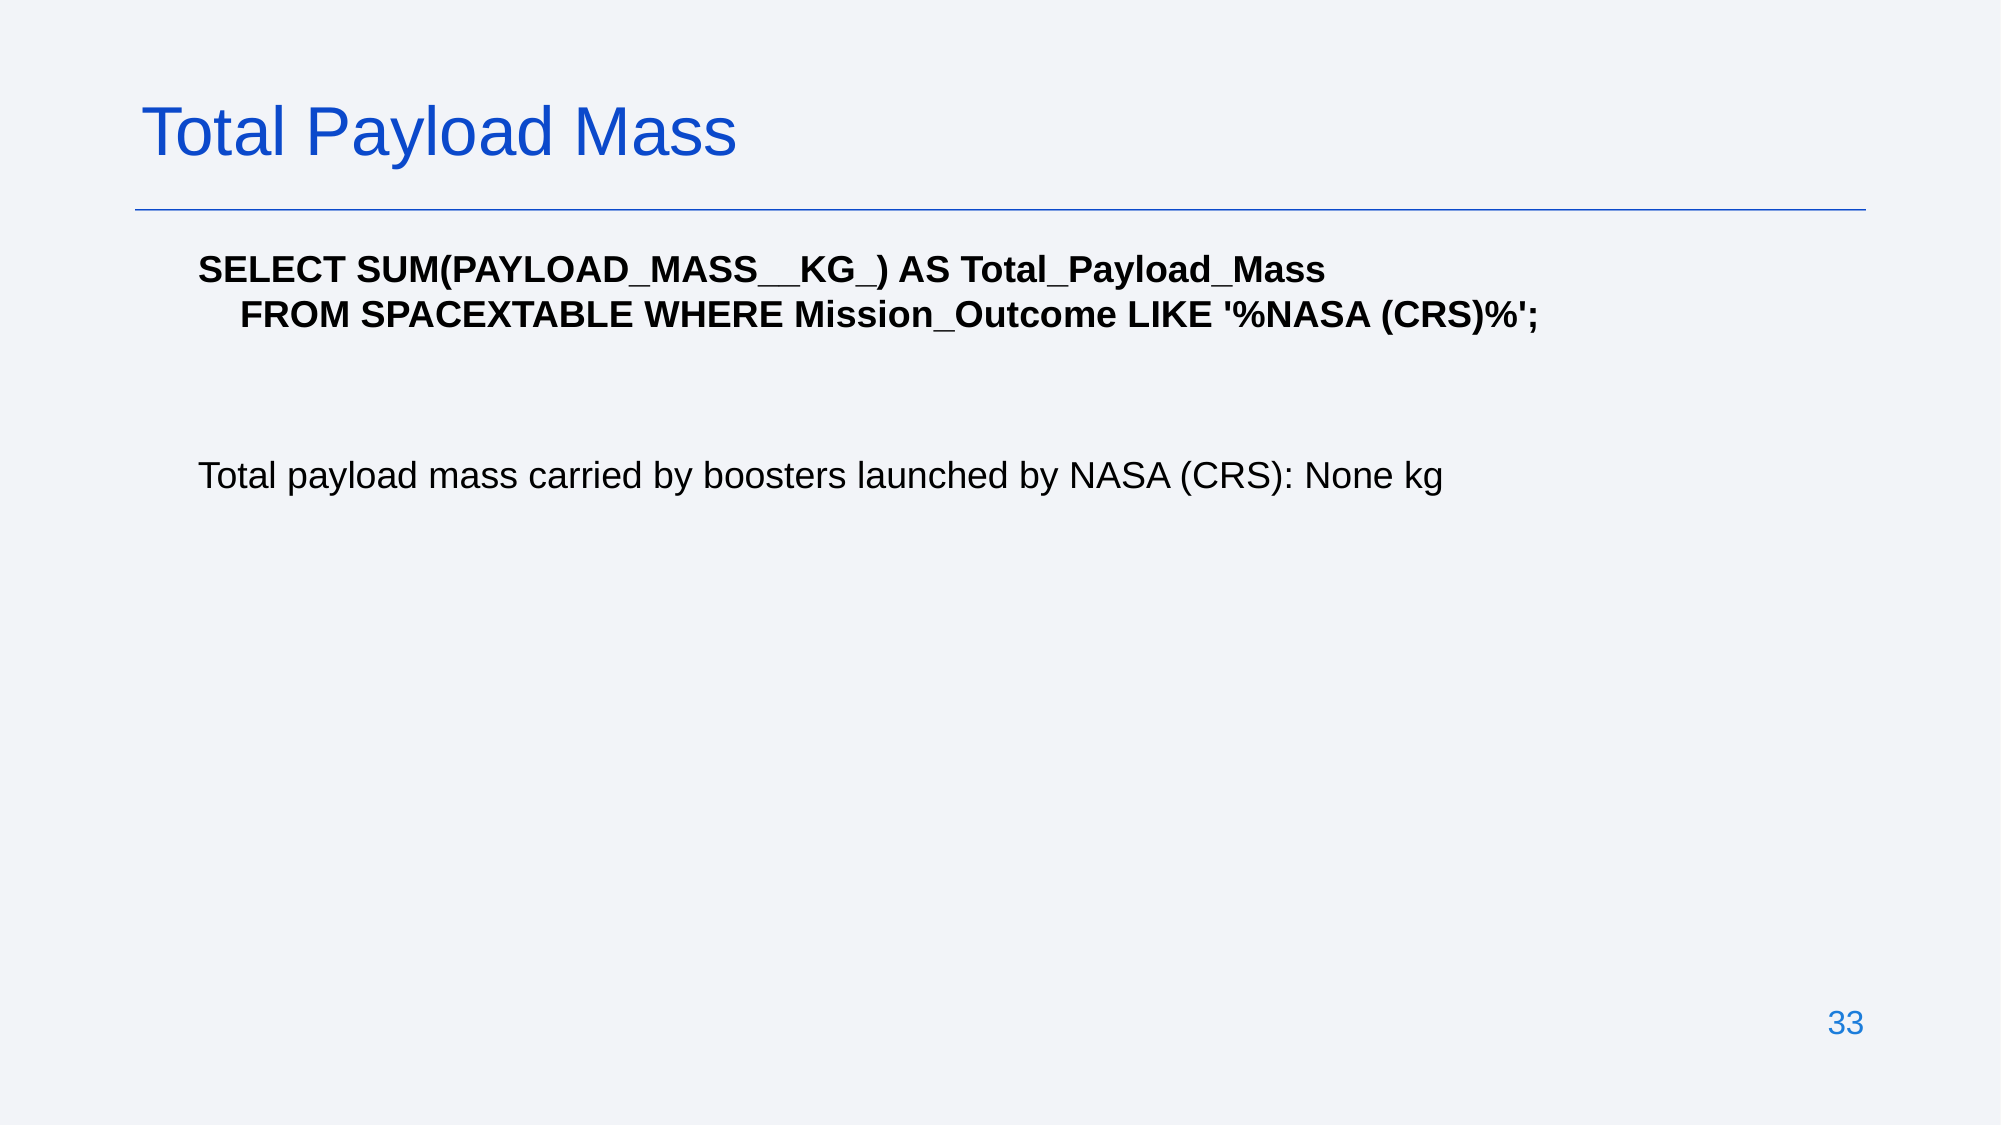

Total Payload Mass
SELECT SUM(PAYLOAD_MASS__KG_) AS Total_Payload_Mass
    FROM SPACEXTABLE WHERE Mission_Outcome LIKE '%NASA (CRS)%';
Total payload mass carried by boosters launched by NASA (CRS): None kg
33